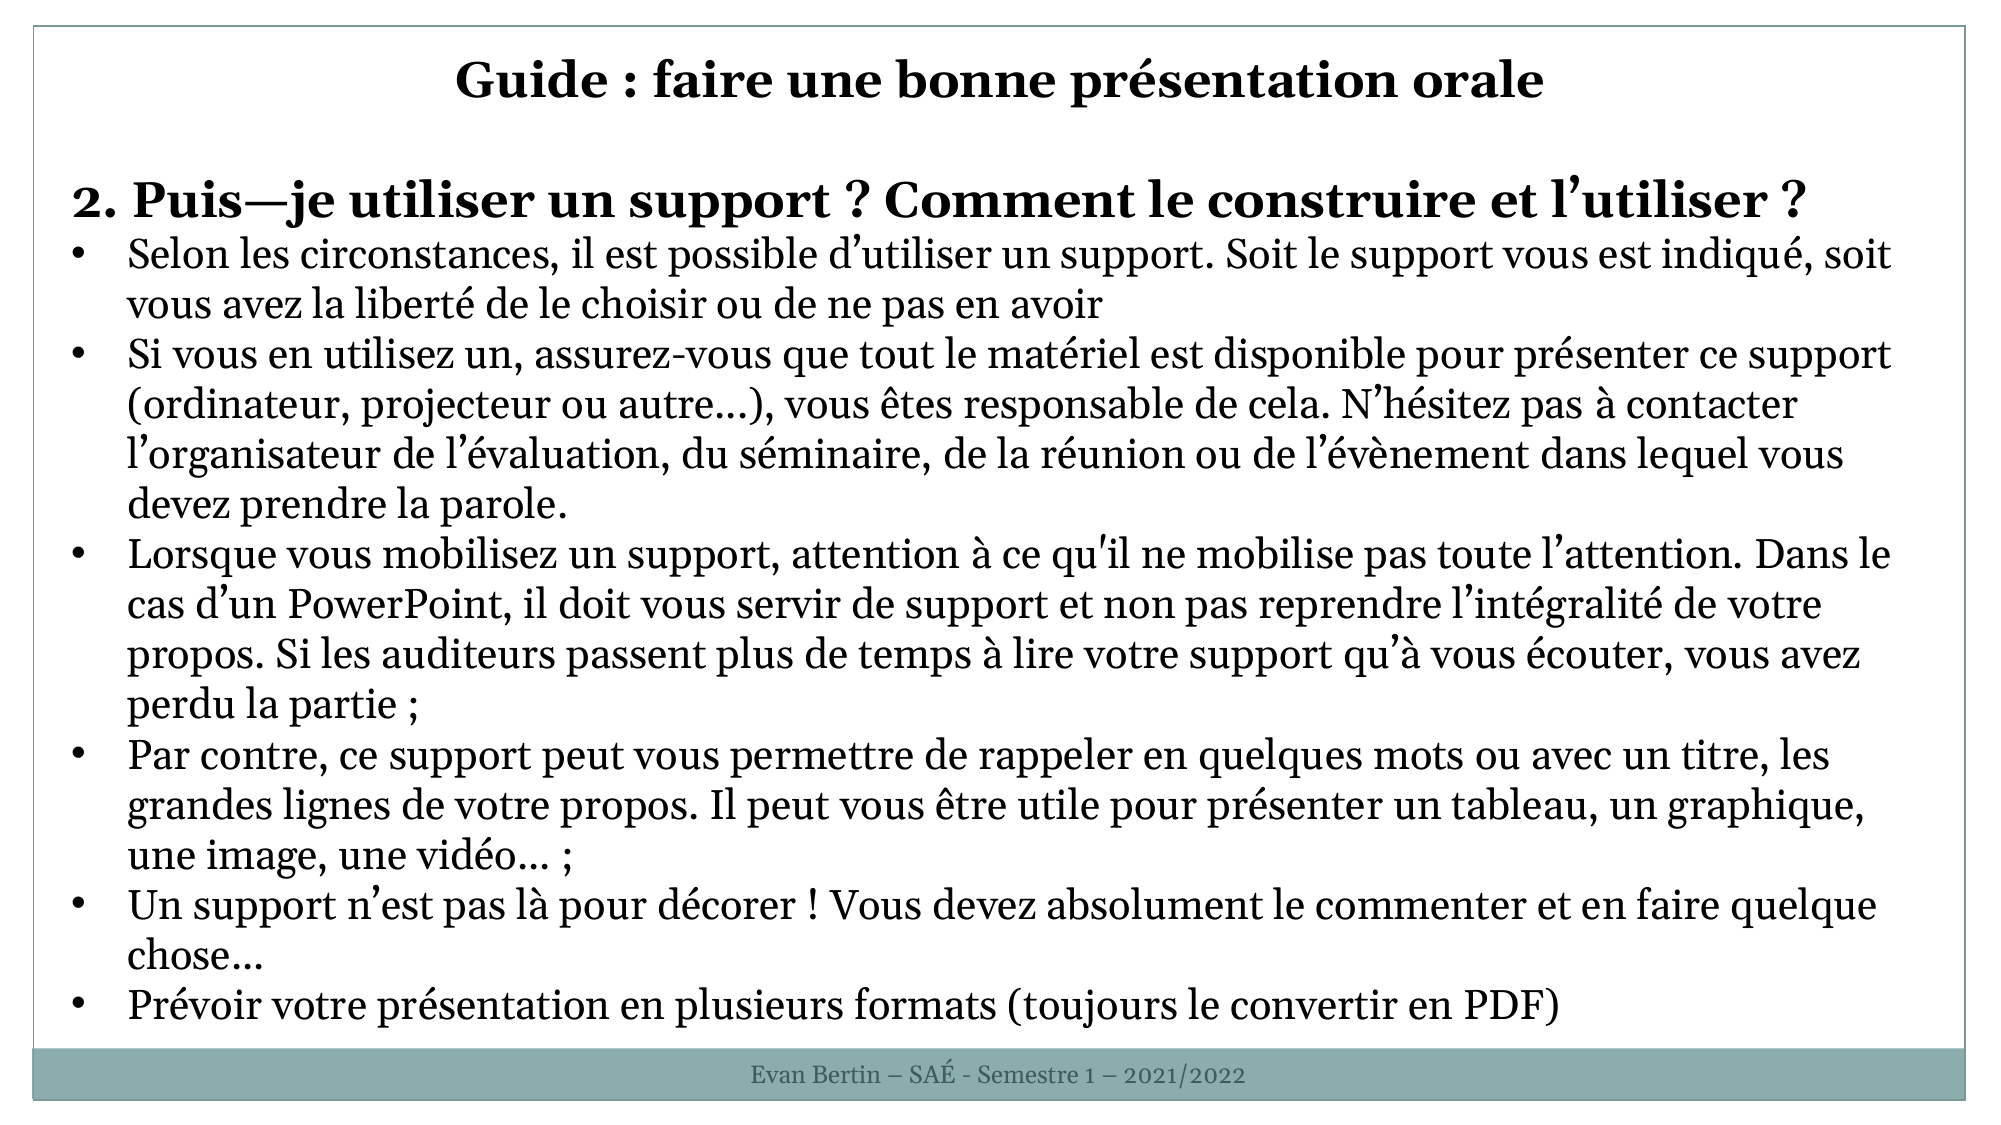

Guide : faire une bonne présentation orale

2. Puis—je utiliser un support ? Comment le construire et l’utiliser ?
Selon les circonstances, il est possible d’utiliser un support. Soit le support vous est indiqué, soit vous avez la liberté de le choisir ou de ne pas en avoir
Si vous en utilisez un, assurez-vous que tout le matériel est disponible pour présenter ce support (ordinateur, projecteur ou autre...), vous êtes responsable de cela. N’hésitez pas à contacter l’organisateur de l’évaluation, du séminaire, de la réunion ou de l’évènement dans lequel vous devez prendre la parole.
Lorsque vous mobilisez un support, attention à ce qu'il ne mobilise pas toute l’attention. Dans le cas d’un PowerPoint, il doit vous servir de support et non pas reprendre l’intégralité de votre propos. Si les auditeurs passent plus de temps à lire votre support qu’à vous écouter, vous avez perdu la partie ;
Par contre, ce support peut vous permettre de rappeler en quelques mots ou avec un titre, les grandes lignes de votre propos. Il peut vous être utile pour présenter un tableau, un graphique, une image, une vidéo... ;
Un support n’est pas là pour décorer ! Vous devez absolument le commenter et en faire quelque chose...
Prévoir votre présentation en plusieurs formats (toujours le convertir en PDF)
Evan Bertin – SAÉ - Semestre 1 – 2021/2022